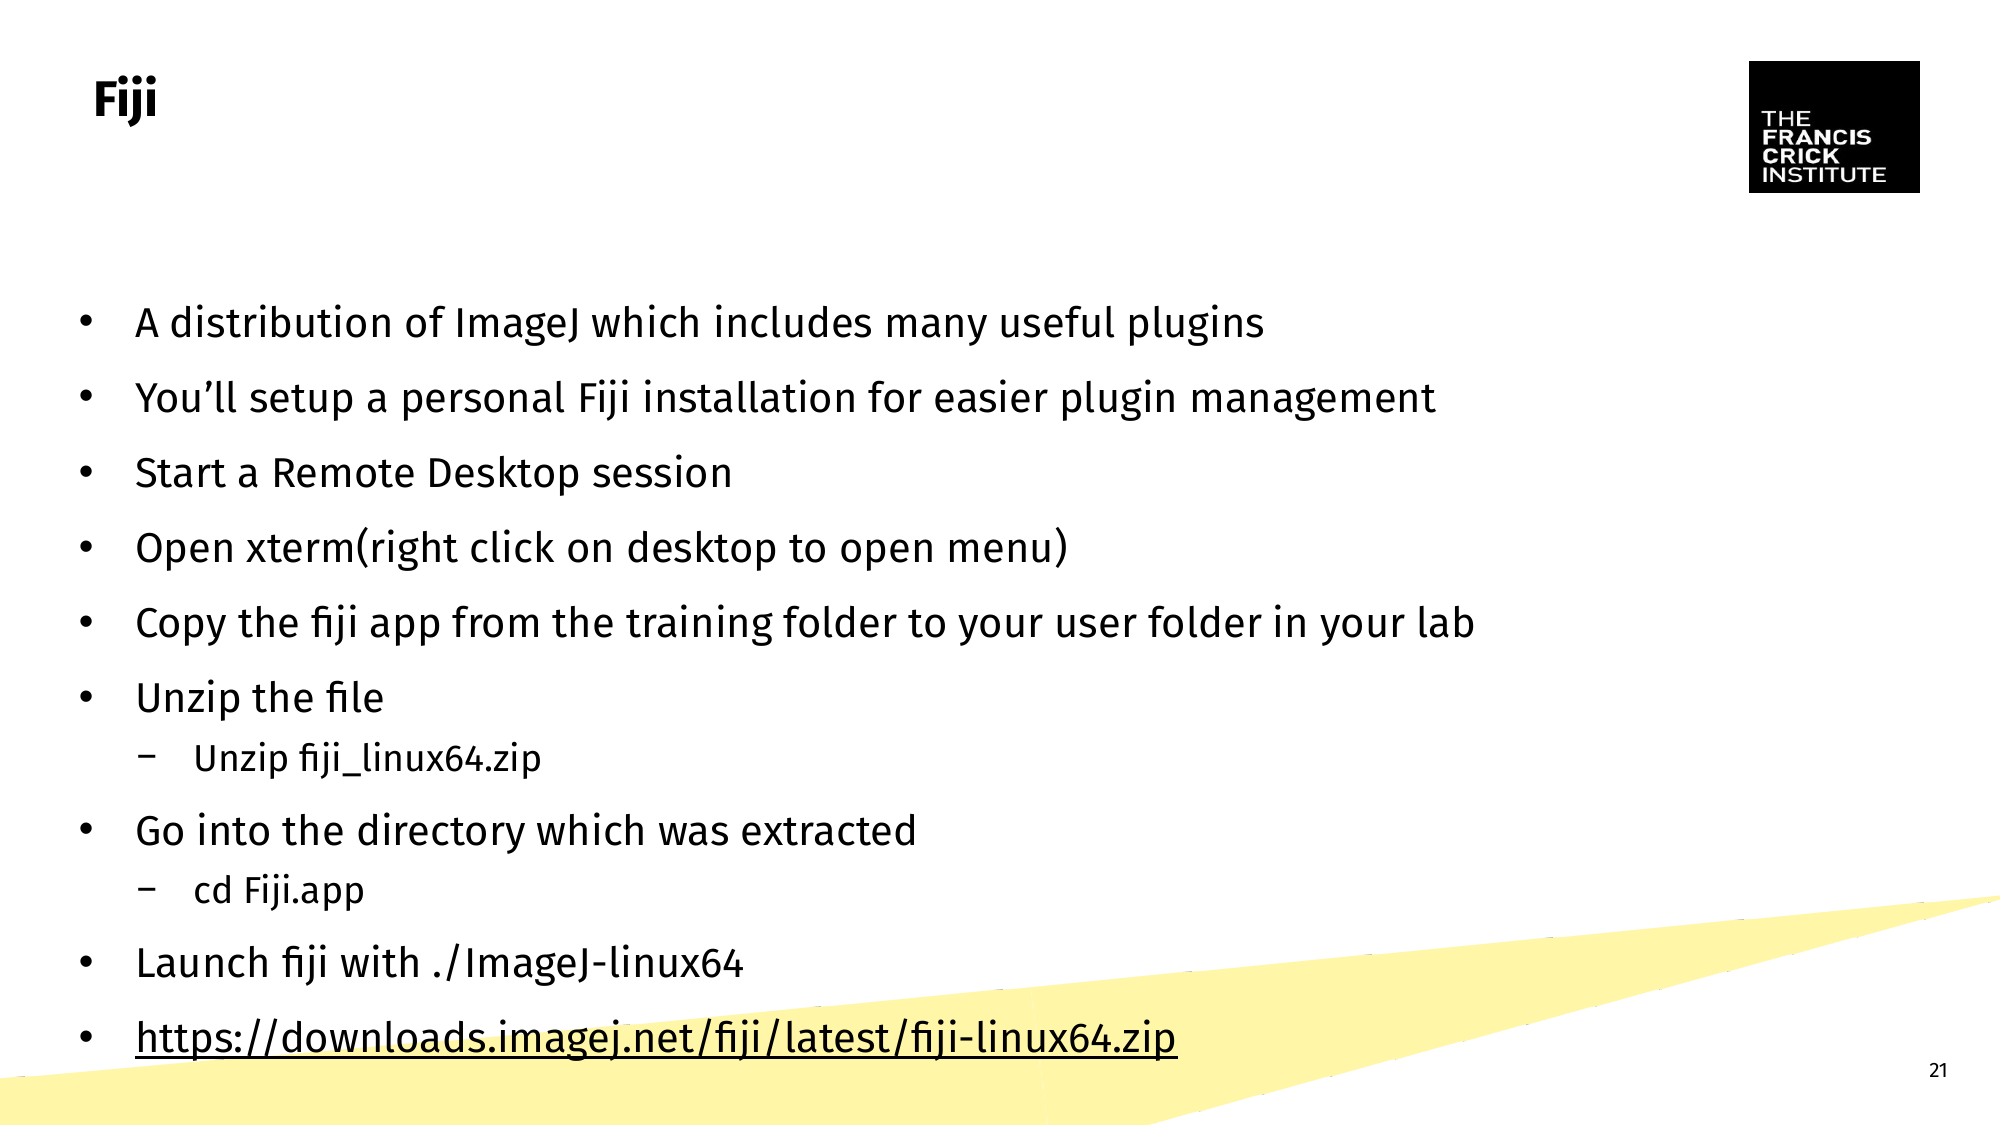

# Fiji
A distribution of ImageJ which includes many useful plugins
You’ll setup a personal Fiji installation for easier plugin management
Start a Remote Desktop session
Open xterm(right click on desktop to open menu)
Copy the fiji app from the training folder to your user folder in your lab
Unzip the file
Unzip fiji_linux64.zip
Go into the directory which was extracted
cd Fiji.app
Launch fiji with ./ImageJ-linux64
https://downloads.imagej.net/fiji/latest/fiji-linux64.zip

21